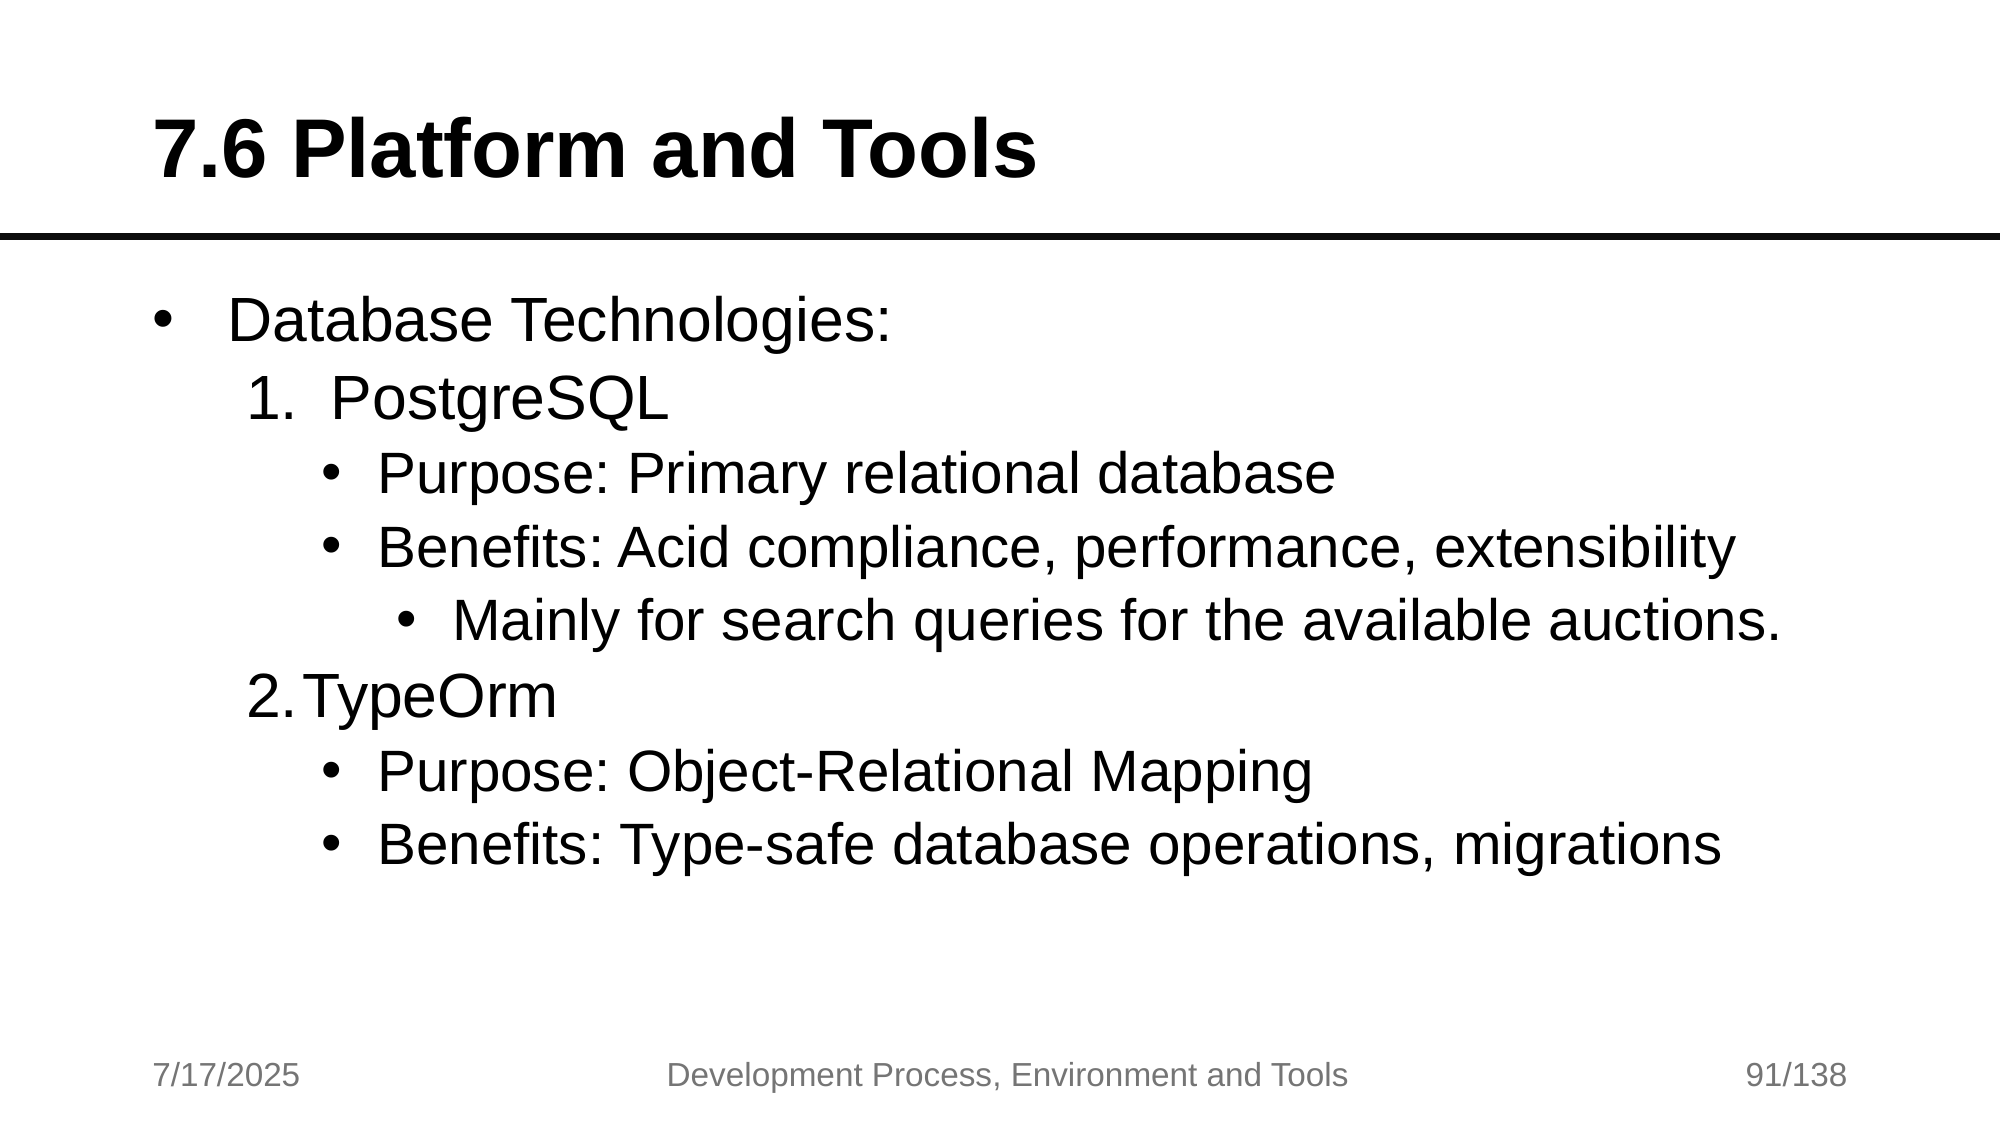

# 7.6 Platform and Tools
Database Technologies:
PostgreSQL
Purpose: Primary relational database
Benefits: Acid compliance, performance, extensibility
Mainly for search queries for the available auctions.
TypeOrm
Purpose: Object-Relational Mapping
Benefits: Type-safe database operations, migrations
7/17/2025
Development Process, Environment and Tools
91/138